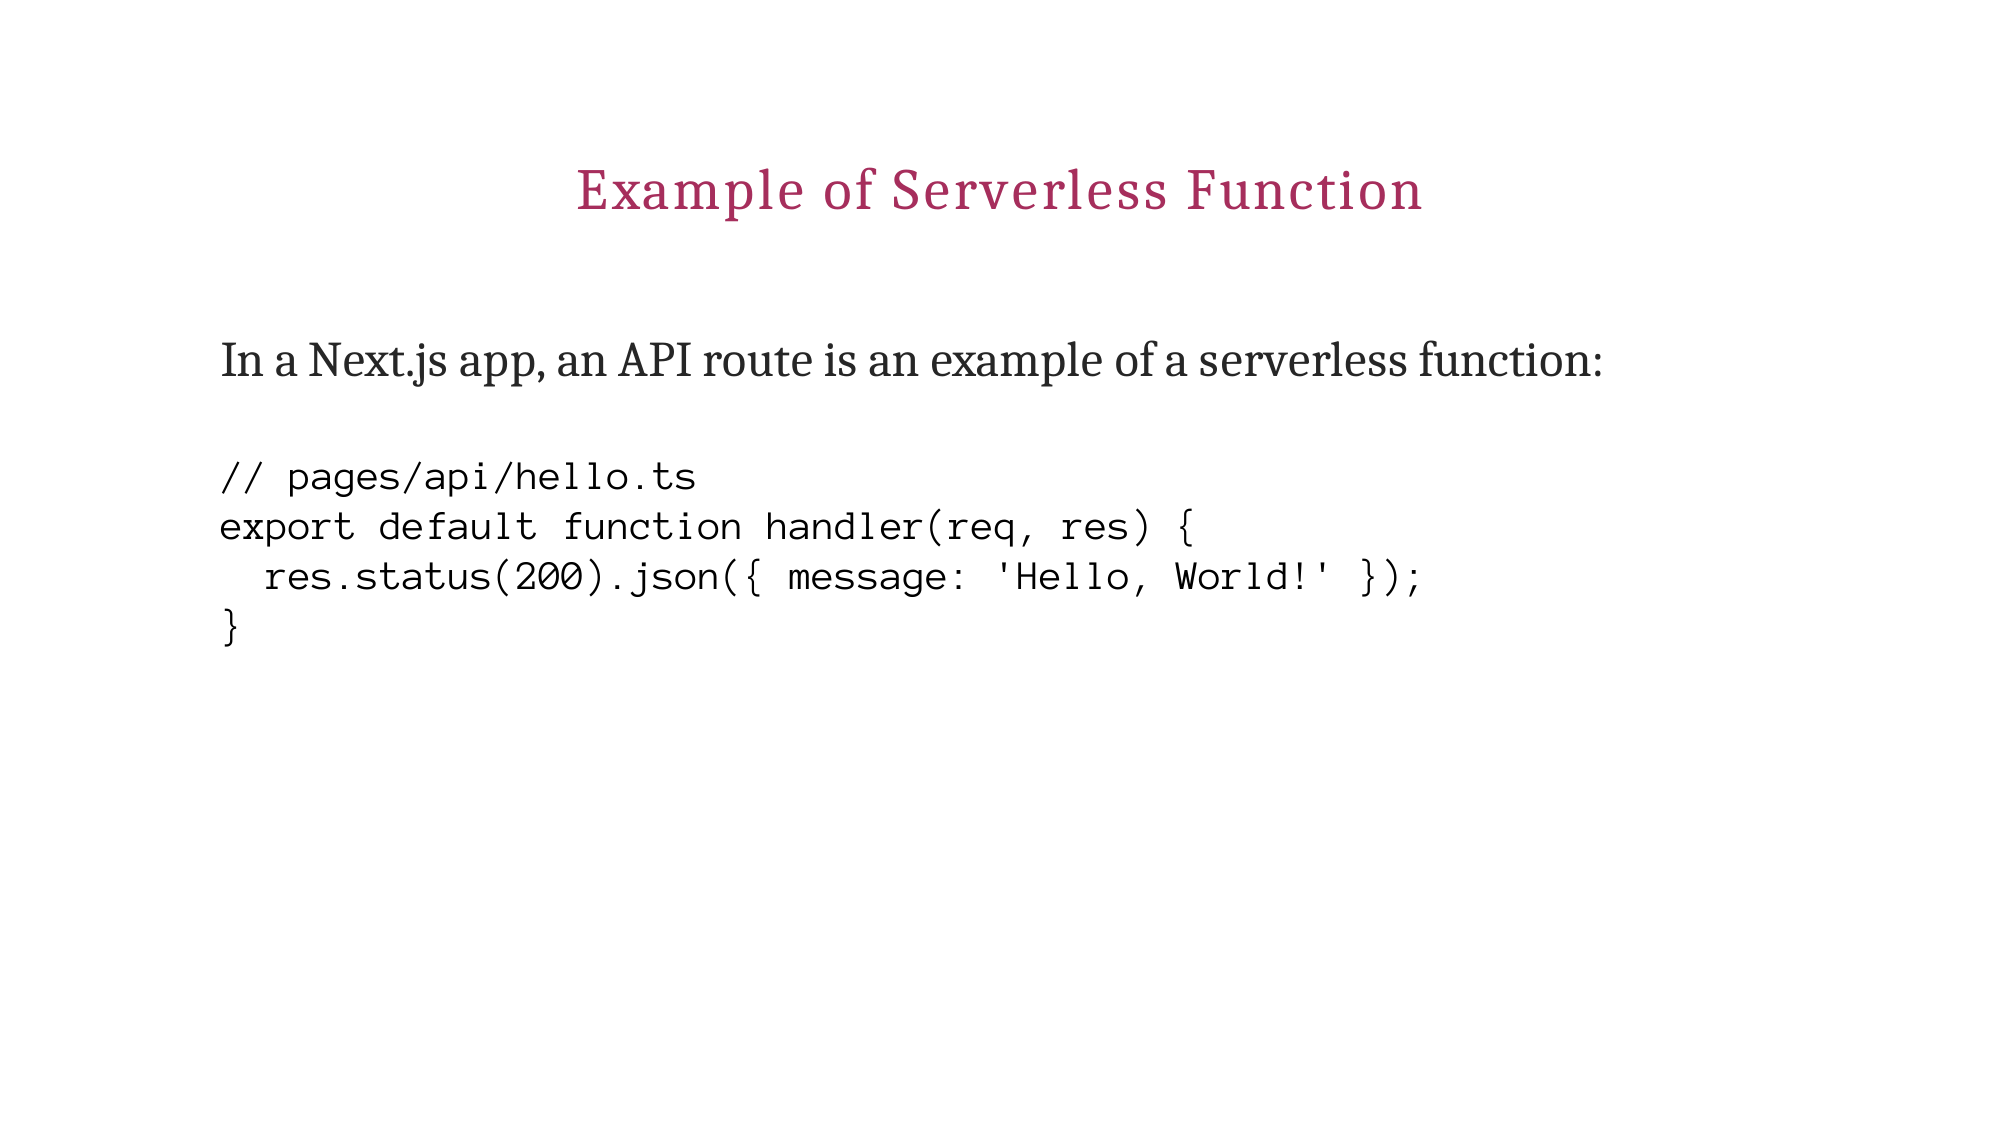

# Example of Serverless Function
In a Next.js app, an API route is an example of a serverless function:
// pages/api/hello.ts
export default function handler(req, res) {
  res.status(200).json({ message: 'Hello, World!' });
}